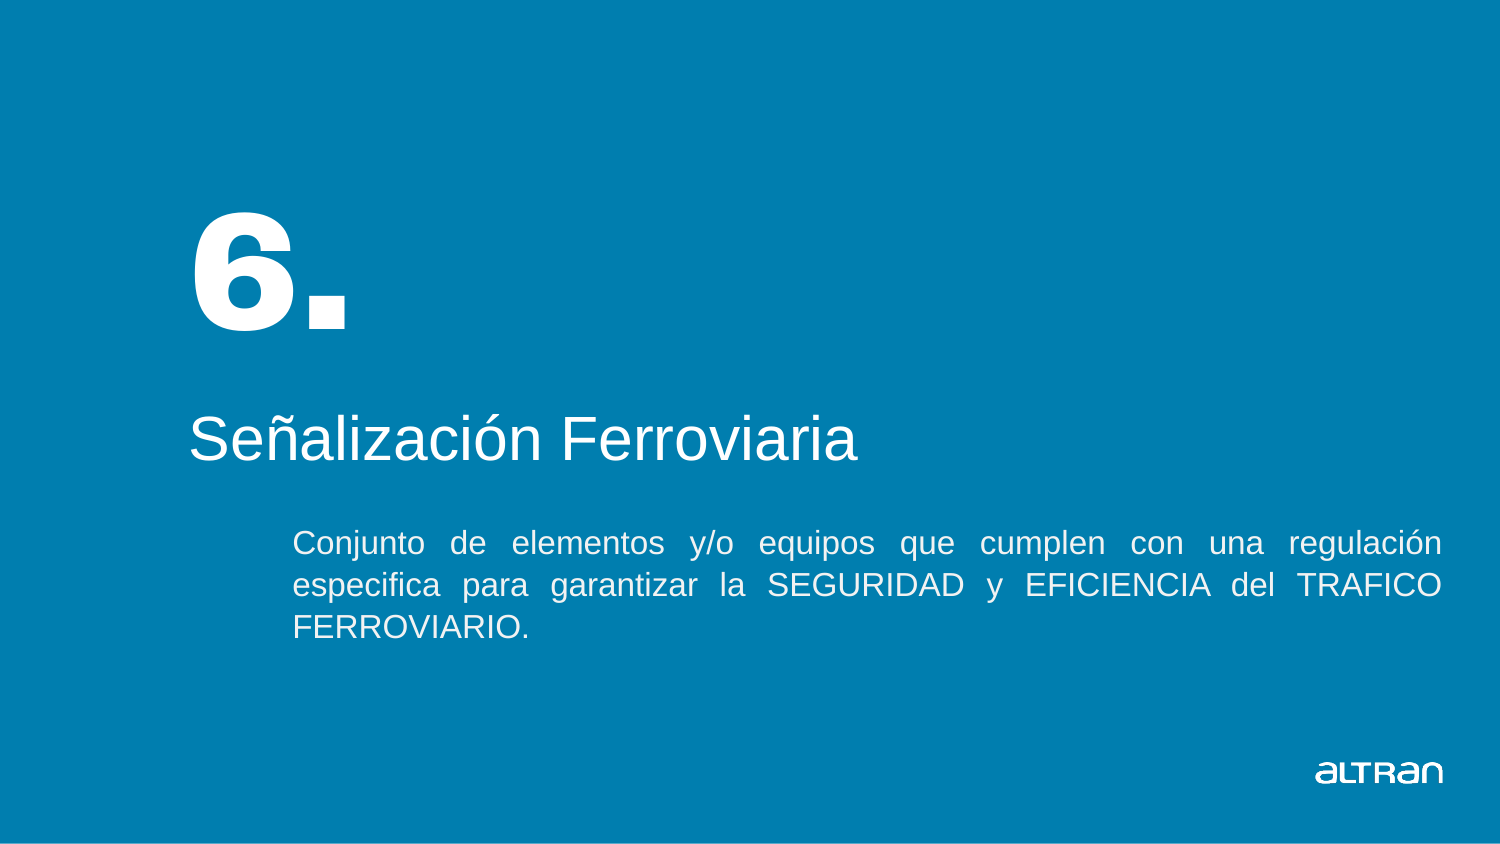

# 6.
Señalización Ferroviaria

Conjunto de elementos y/o equipos que cumplen con una regulación especifica para garantizar la SEGURIDAD y EFICIENCIA del TRAFICO FERROVIARIO.
Introducción a la señalización
25
Date